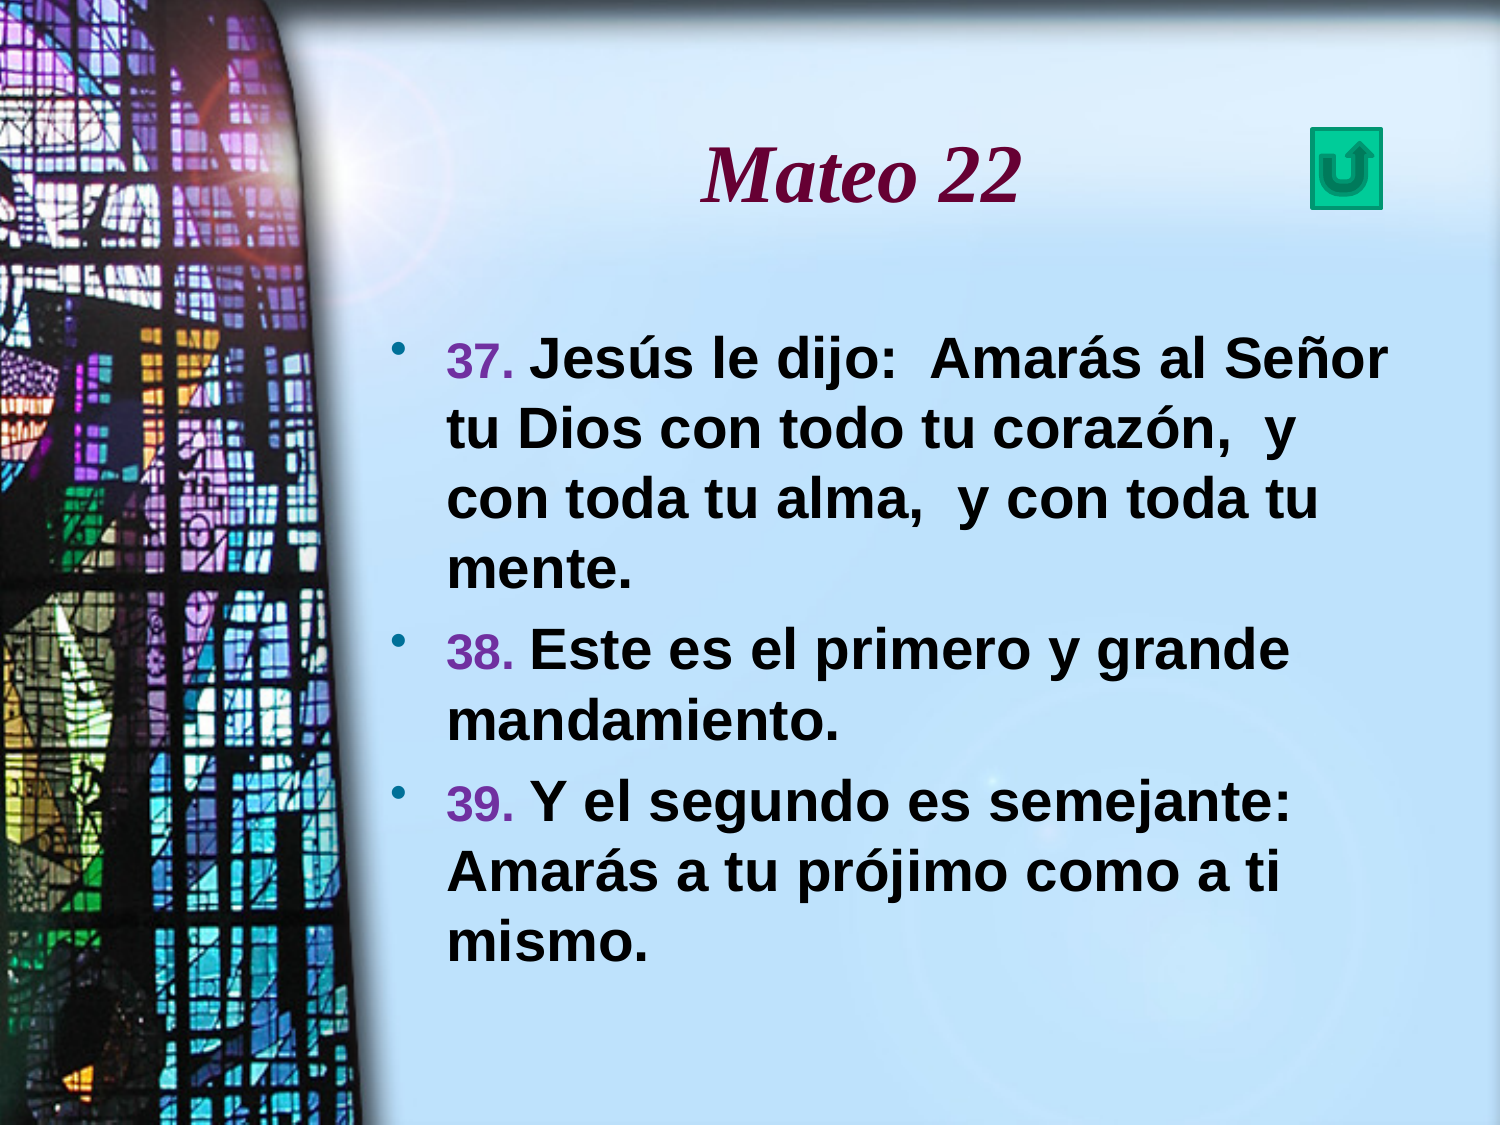

# Mateo 22

37. Jesús le dijo:  Amarás al Señor tu Dios con todo tu corazón,  y con toda tu alma,  y con toda tu mente.
38. Este es el primero y grande mandamiento.
39. Y el segundo es semejante:  Amarás a tu prójimo como a ti mismo.